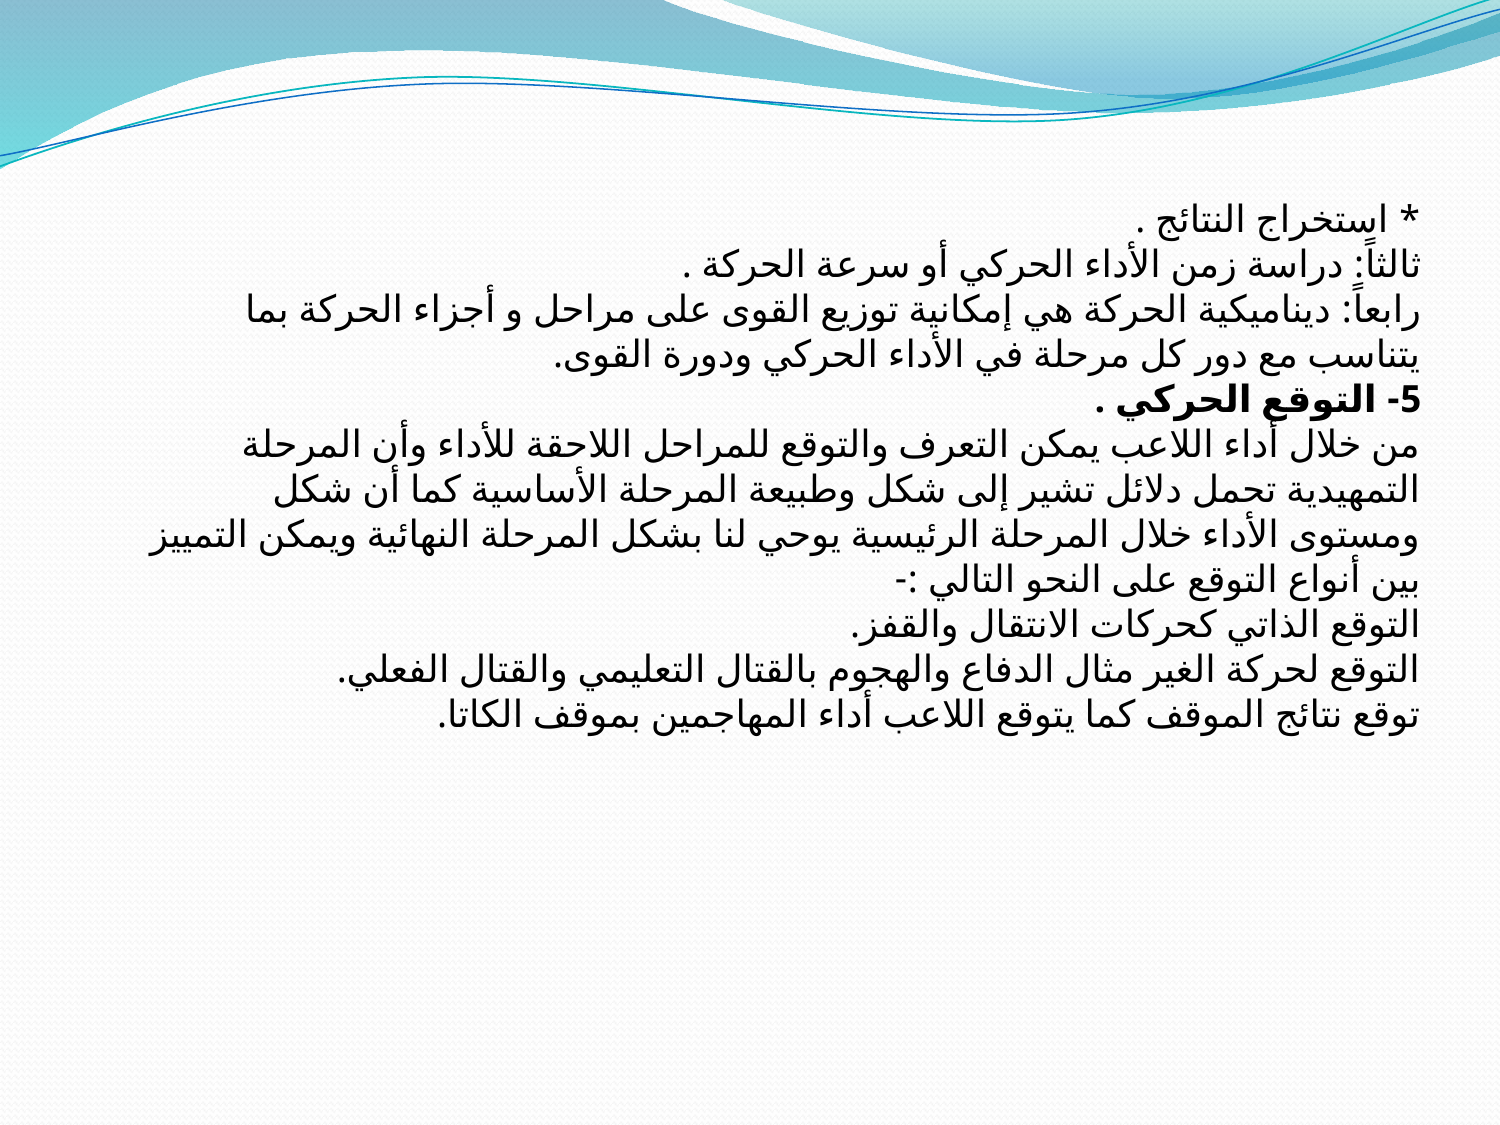

* استخراج النتائج .
ثالثاً: دراسة زمن الأداء الحركي أو سرعة الحركة .
رابعاً: ديناميكية الحركة هي إمكانية توزيع القوى على مراحل و أجزاء الحركة بما يتناسب مع دور كل مرحلة في الأداء الحركي ودورة القوى.
5- التوقع الحركي .
	من خلال أداء اللاعب يمكن التعرف والتوقع للمراحل اللاحقة للأداء وأن المرحلة  التمهيدية تحمل دلائل تشير إلى شكل وطبيعة المرحلة الأساسية كما أن شكل ومستوى الأداء خلال المرحلة الرئيسية يوحي لنا بشكل المرحلة النهائية ويمكن التمييز بين أنواع التوقع على النحو التالي :-
التوقع الذاتي كحركات الانتقال والقفز.
التوقع لحركة الغير مثال الدفاع والهجوم بالقتال التعليمي والقتال الفعلي.
توقع نتائج الموقف كما يتوقع اللاعب أداء المهاجمين بموقف الكاتا.